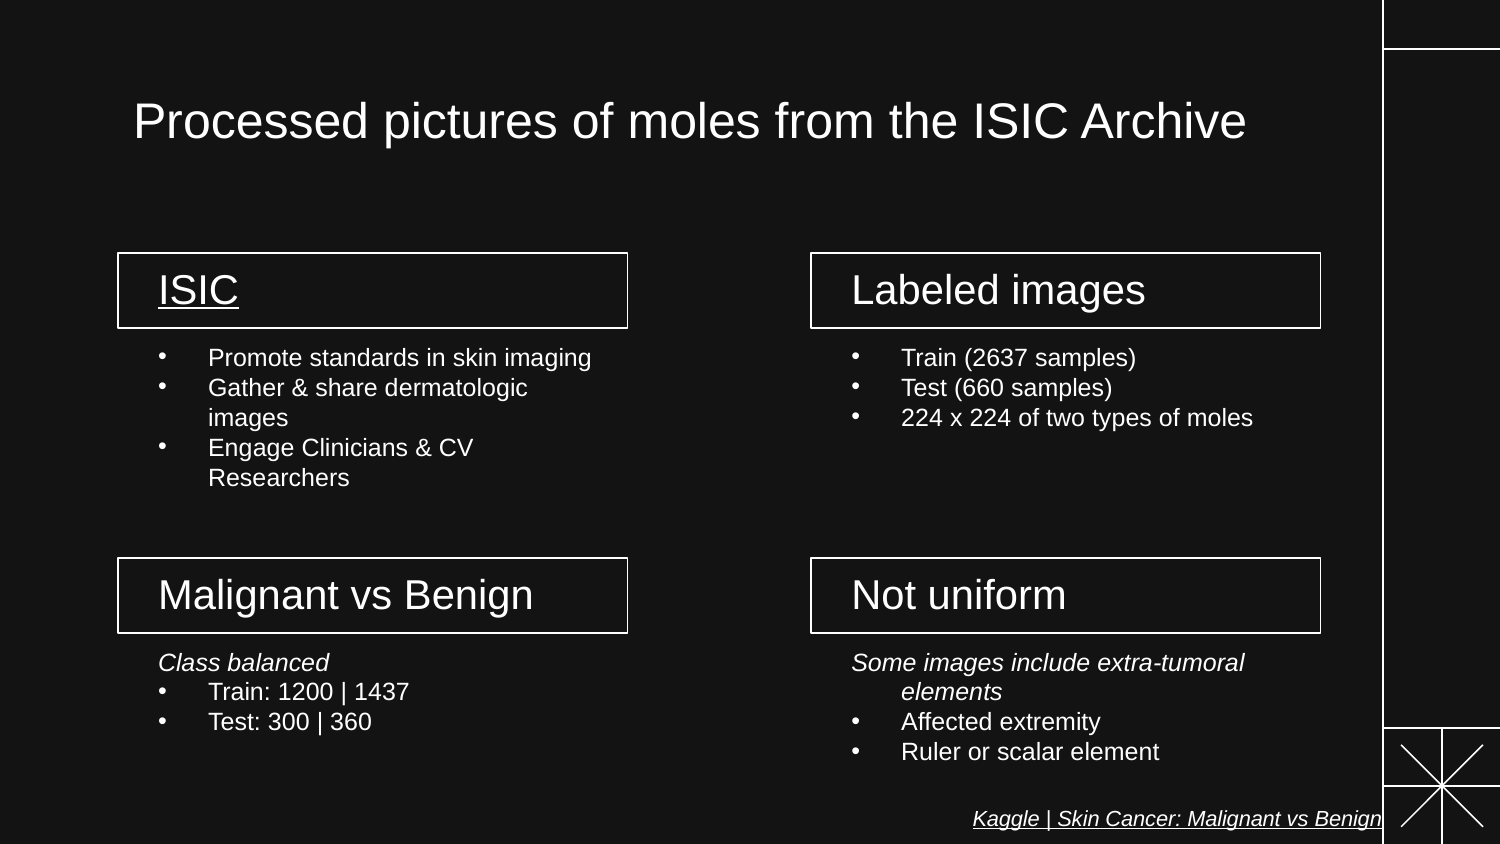

# Processed pictures of moles from the ISIC Archive
ISIC
Labeled images
Promote standards in skin imaging
Gather & share dermatologic images
Engage Clinicians & CV Researchers
Train (2637 samples)
Test (660 samples)
224 x 224 of two types of moles
Malignant vs Benign
Not uniform
Class balanced
Train: 1200 | 1437
Test: 300 | 360
Some images include extra-tumoral elements
Affected extremity
Ruler or scalar element
Kaggle | Skin Cancer: Malignant vs Benign